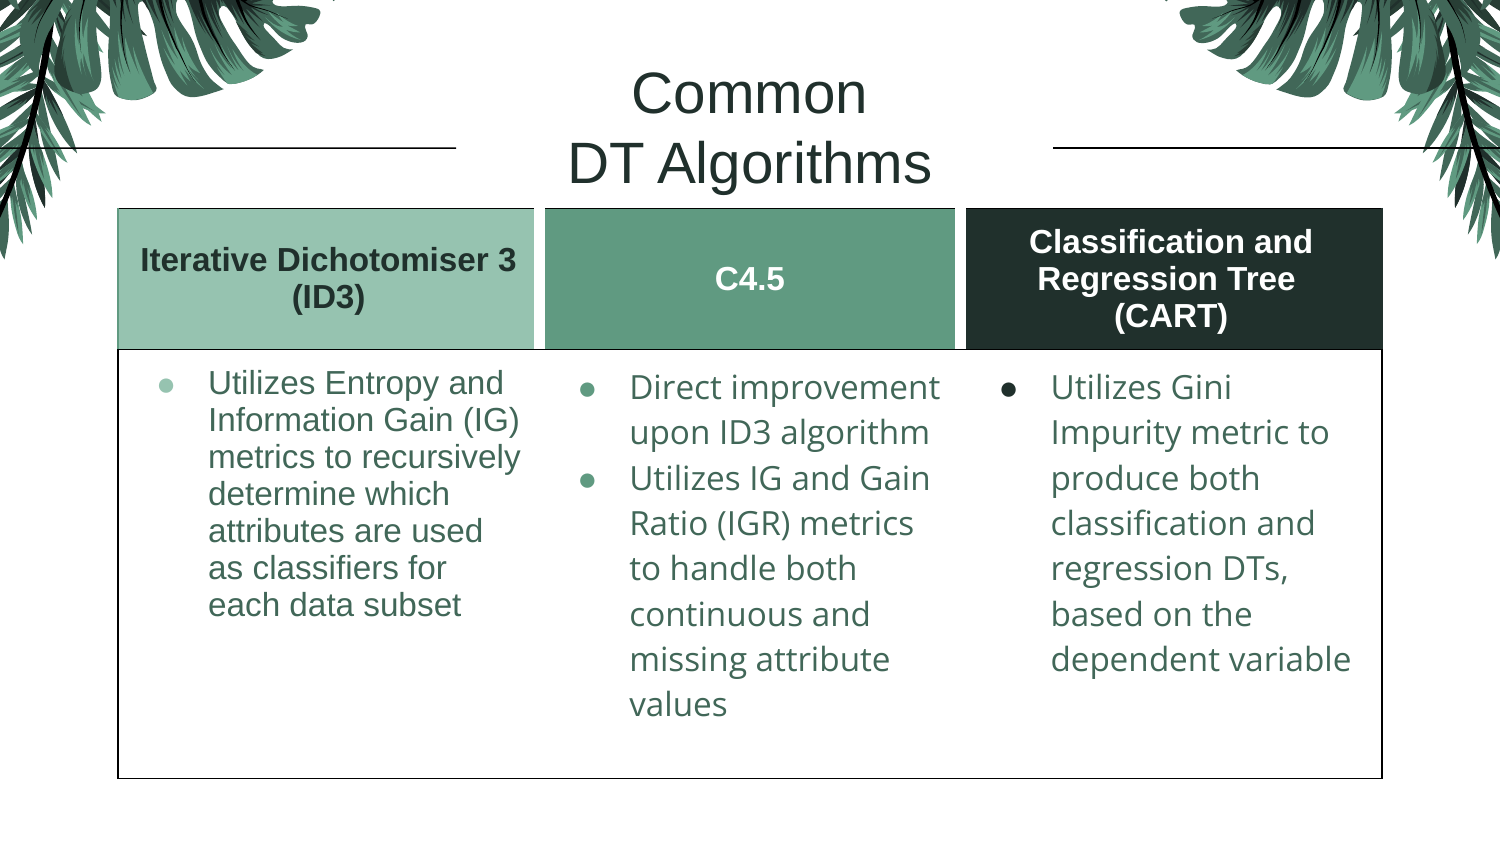

# Common DT Algorithms
| Iterative Dichotomiser 3 (ID3) | C4.5 | Classification and Regression Tree (CART) |
| --- | --- | --- |
| Utilizes Entropy and Information Gain (IG) metrics to recursively determine which attributes are used as classifiers for each data subset | Direct improvement upon ID3 algorithm Utilizes IG and Gain Ratio (IGR) metrics to handle both continuous and missing attribute values | Utilizes Gini Impurity metric to produce both classification and regression DTs, based on the dependent variable |